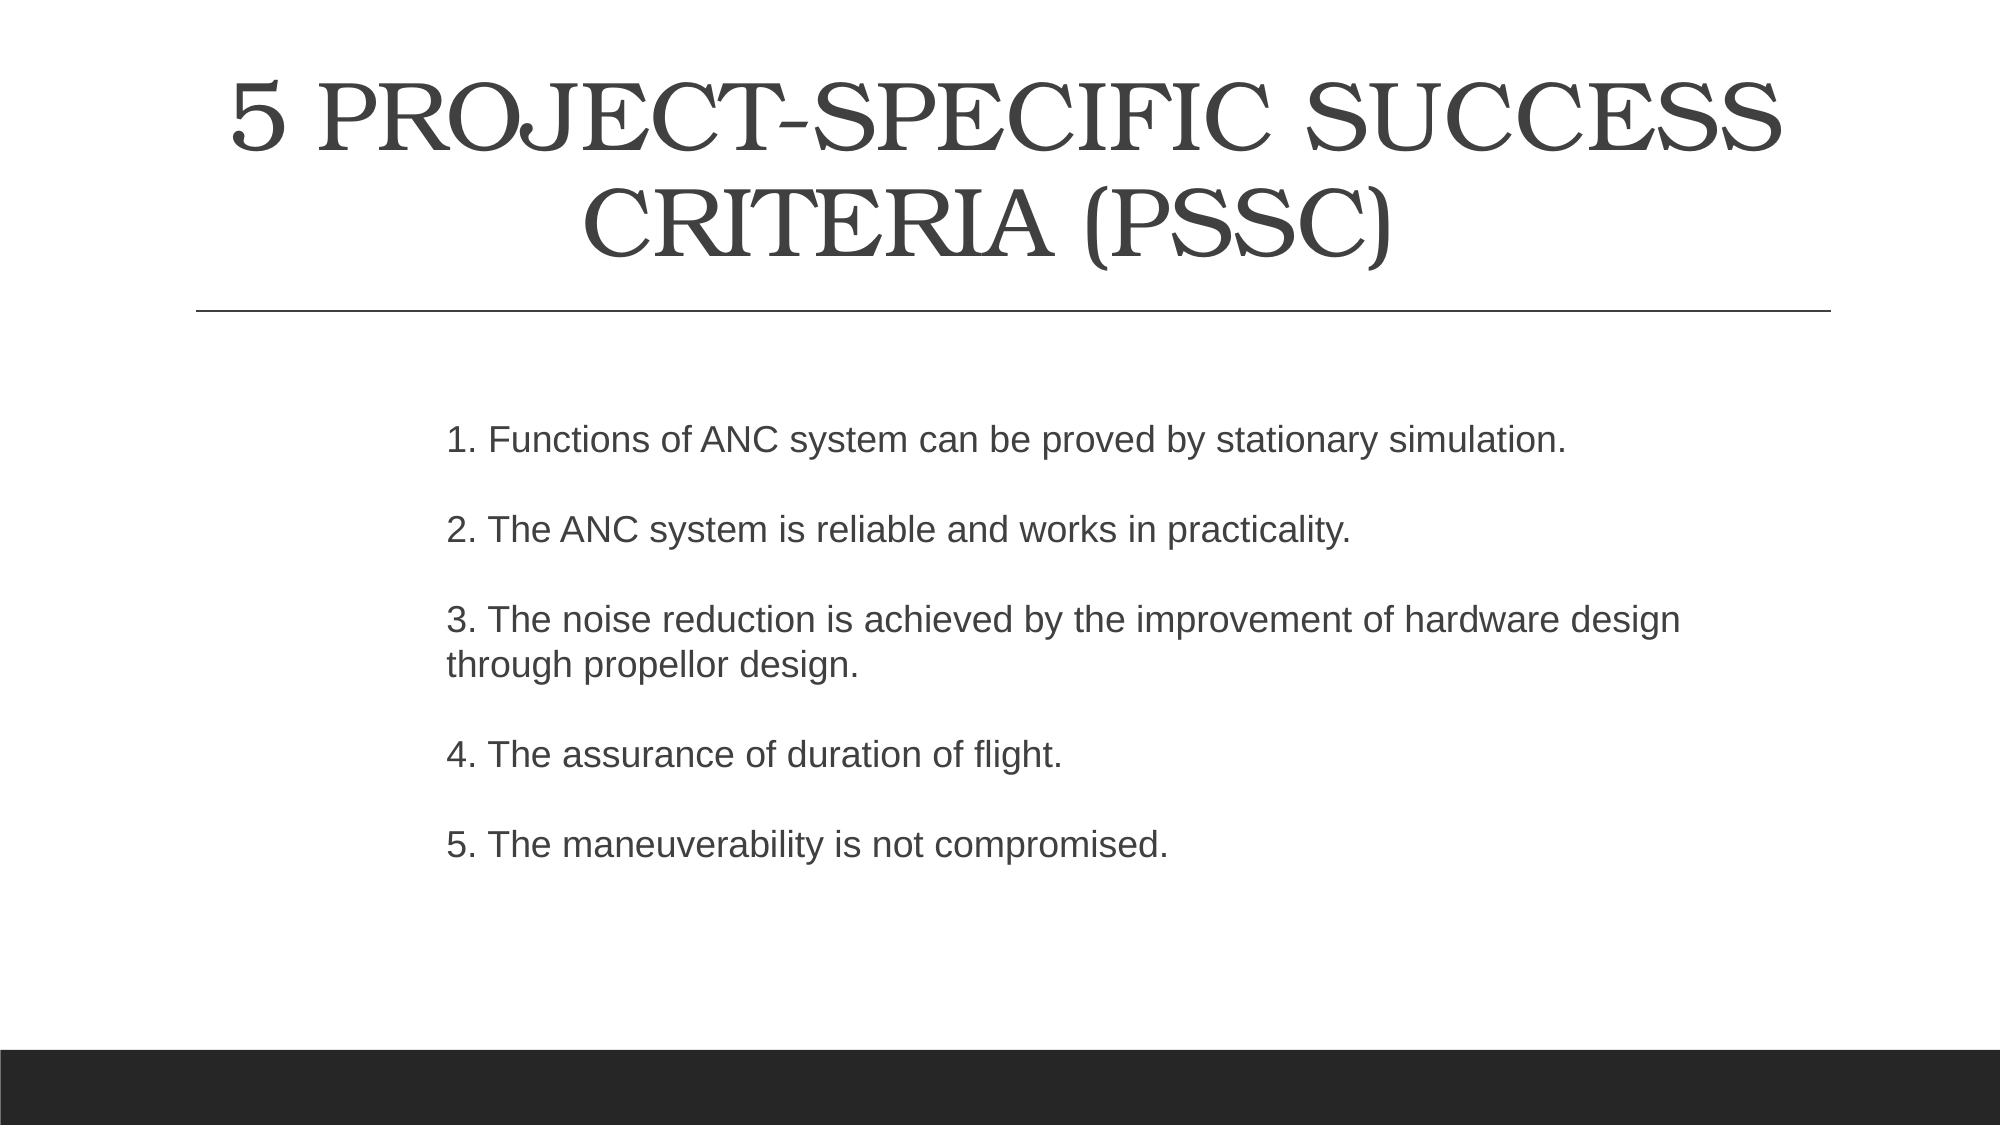

# 5 PROJECT-SPECIFIC SUCCESS CRITERIA (PSSC)

1. Functions of ANC system can be proved by stationary simulation.

2. The ANC system is reliable and works in practicality.

3. The noise reduction is achieved by the improvement of hardware design through propellor design.

4. The assurance of duration of flight.

5. The maneuverability is not compromised.